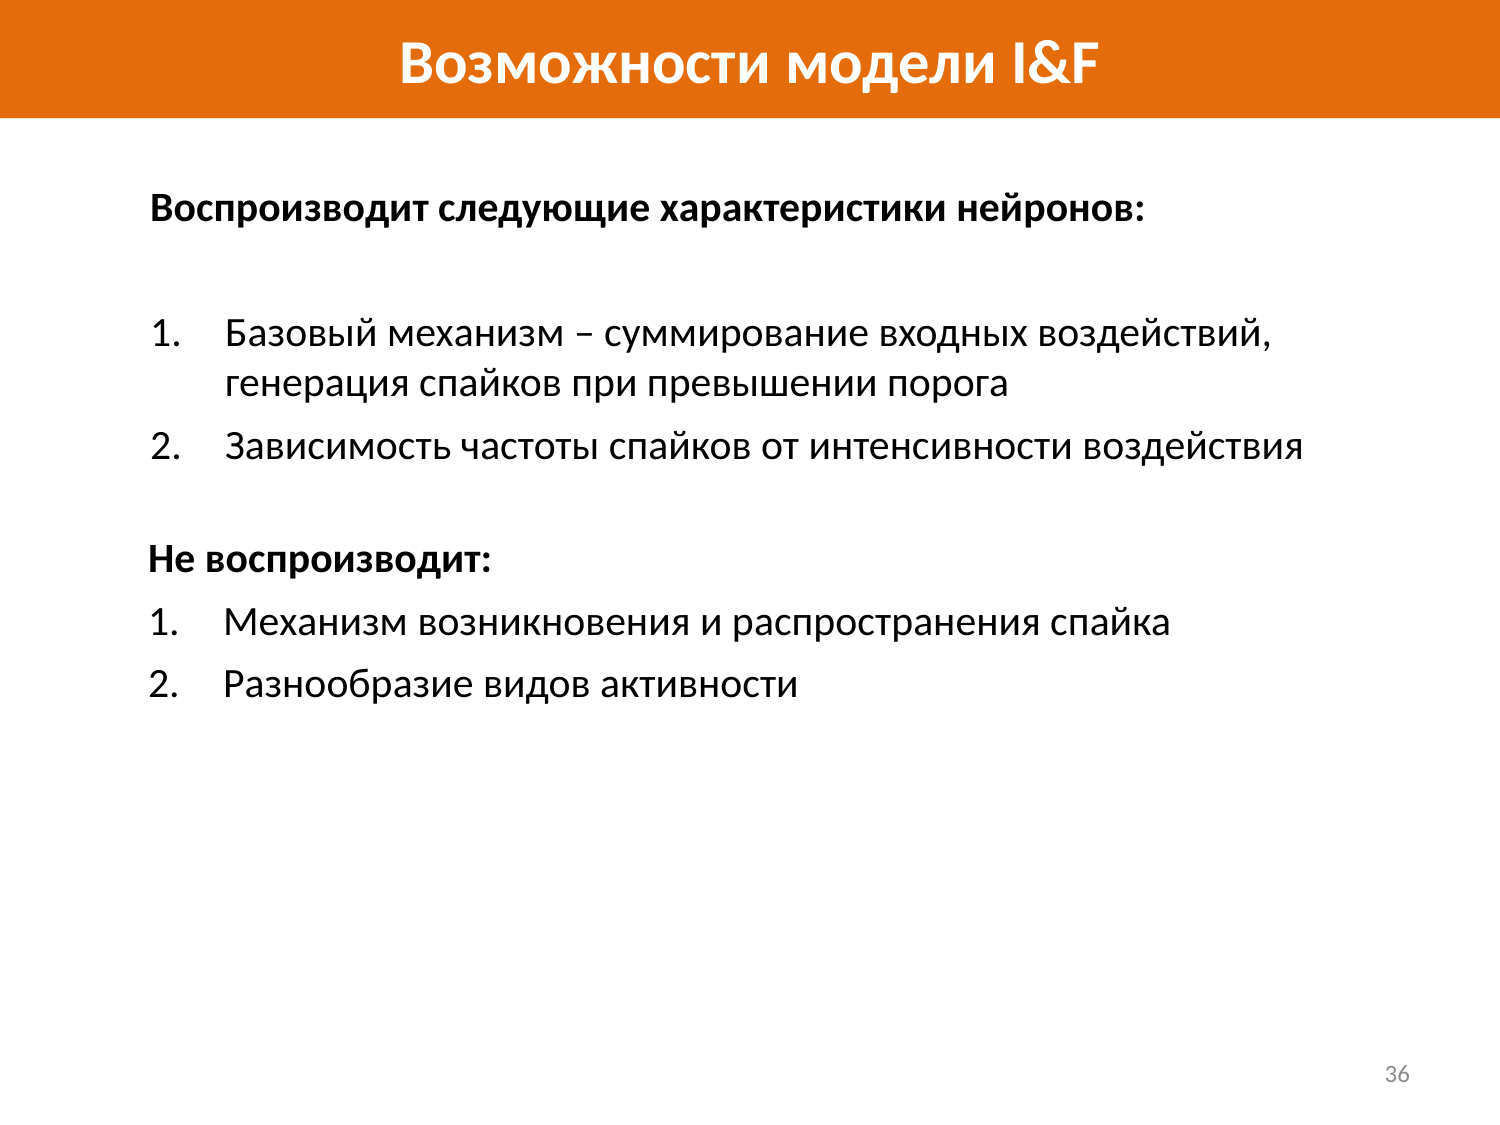

# Возможности модели I&F
Воспроизводит следующие характеристики нейронов:

Базовый механизм – суммирование входных воздействий, генерация спайков при превышении порога
Зависимость частоты спайков от интенсивности воздействия

Не воспроизводит:
Механизм возникновения и распространения спайка
Разнообразие видов активности

36